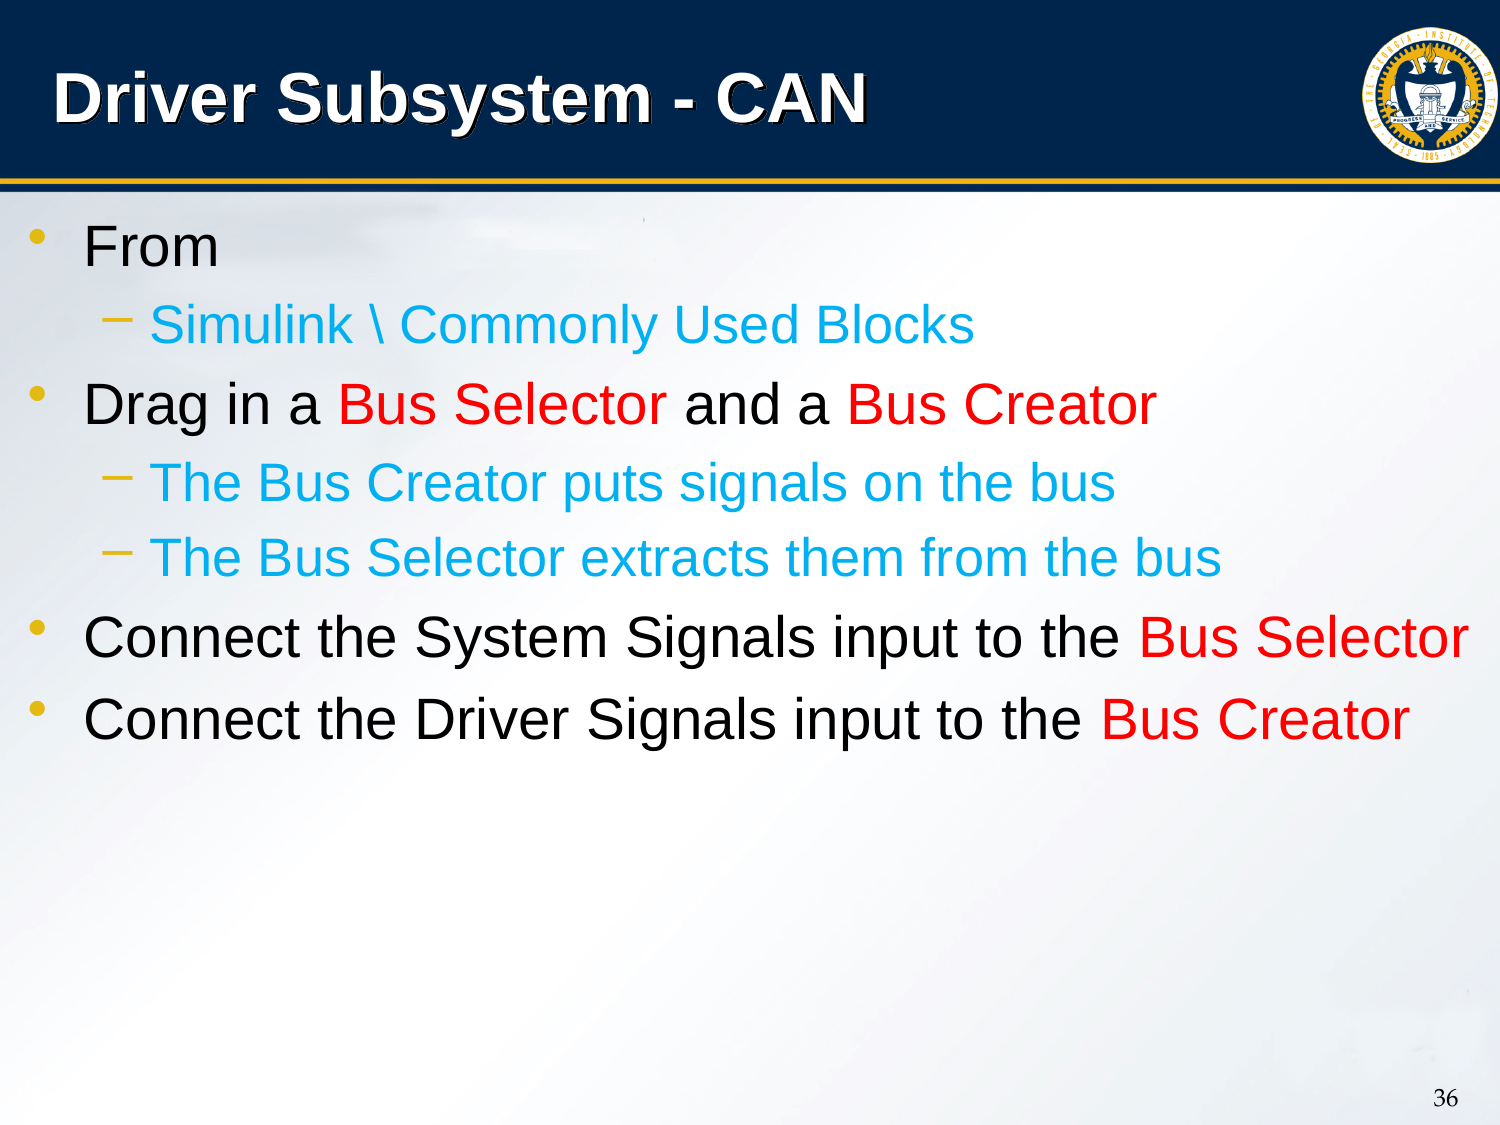

# Driver Subsystem - CAN

From
Simulink \ Commonly Used Blocks
Drag in a Bus Selector and a Bus Creator
The Bus Creator puts signals on the bus
The Bus Selector extracts them from the bus
Connect the System Signals input to the Bus Selector
Connect the Driver Signals input to the Bus Creator